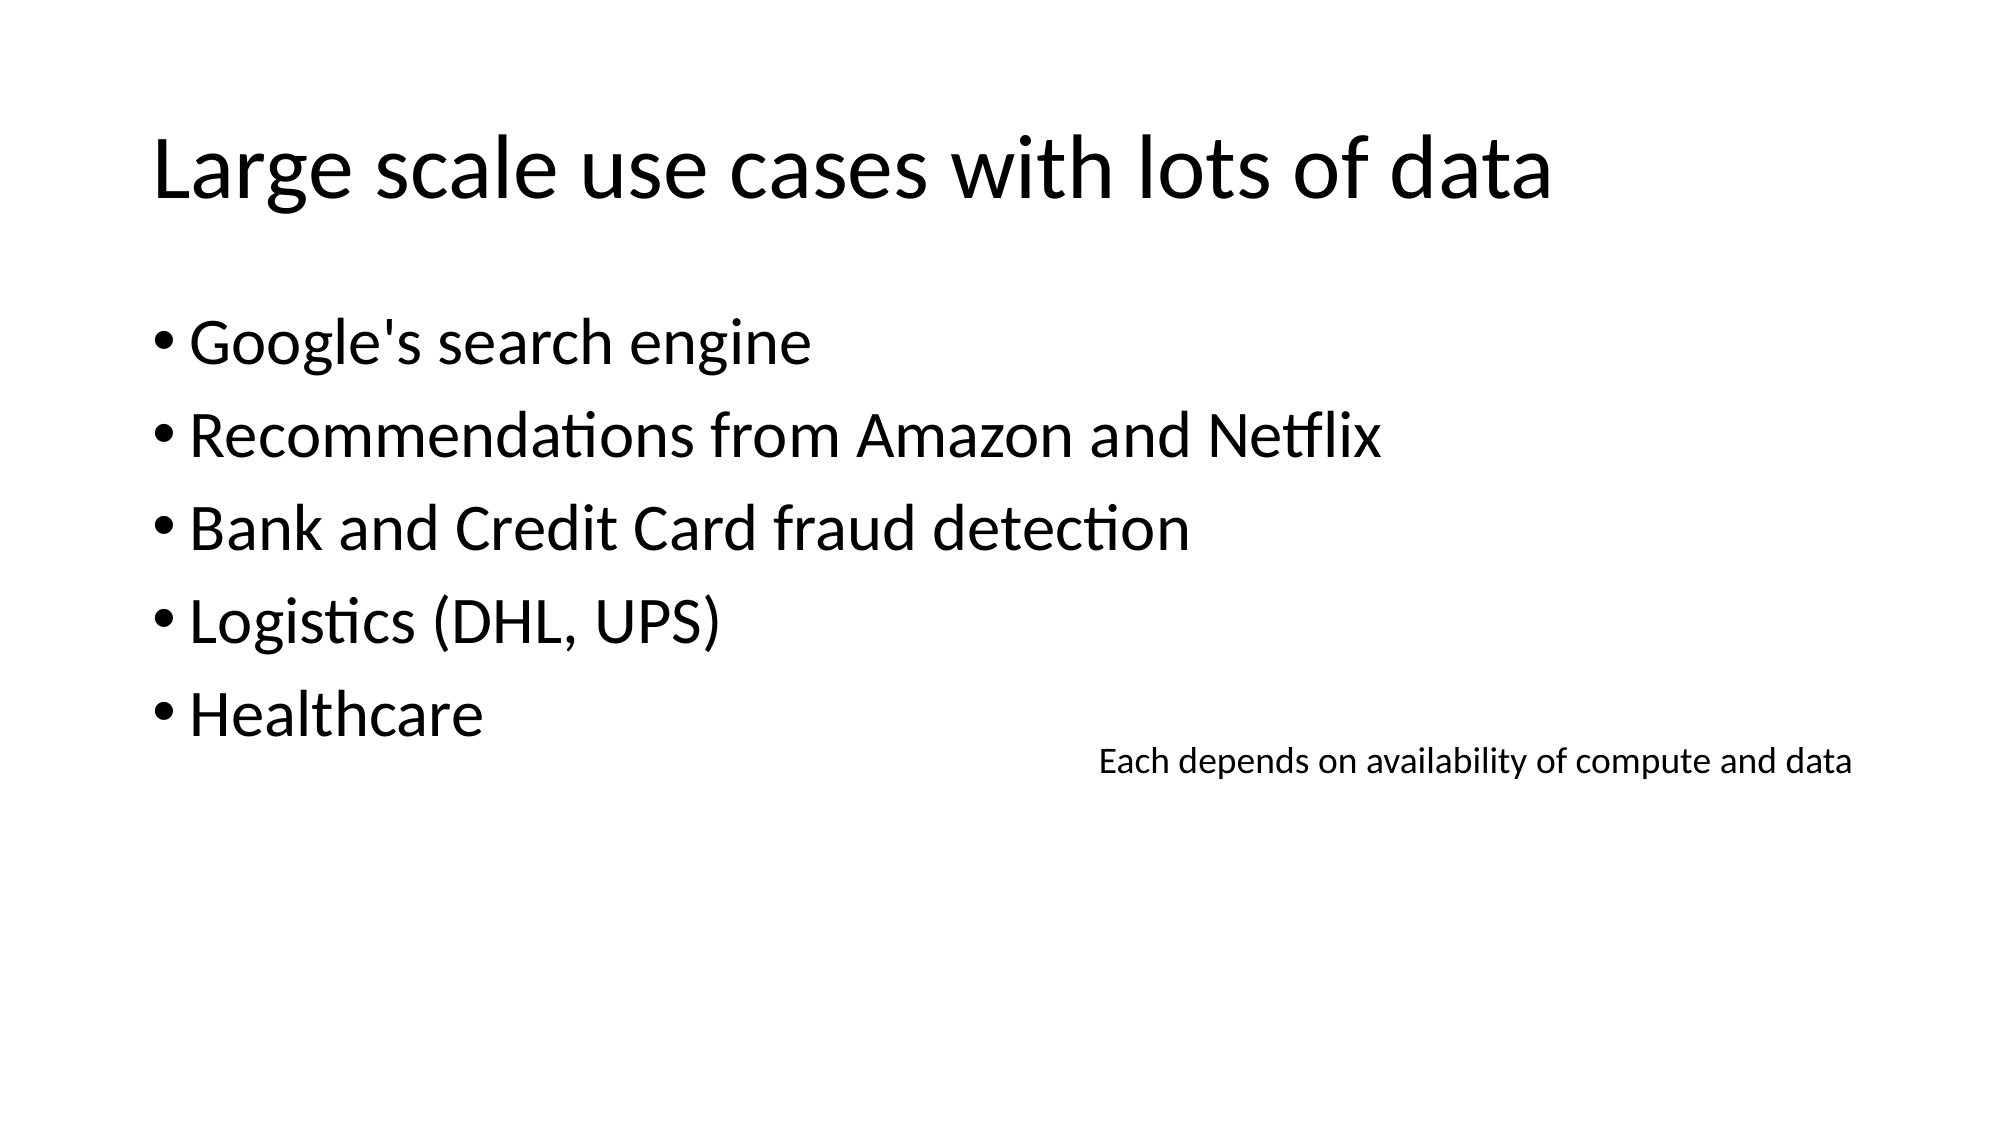

# Large scale use cases with lots of data
Google's search engine
Recommendations from Amazon and Netflix
Bank and Credit Card fraud detection
Logistics (DHL, UPS)
Healthcare
Each depends on availability of compute and data